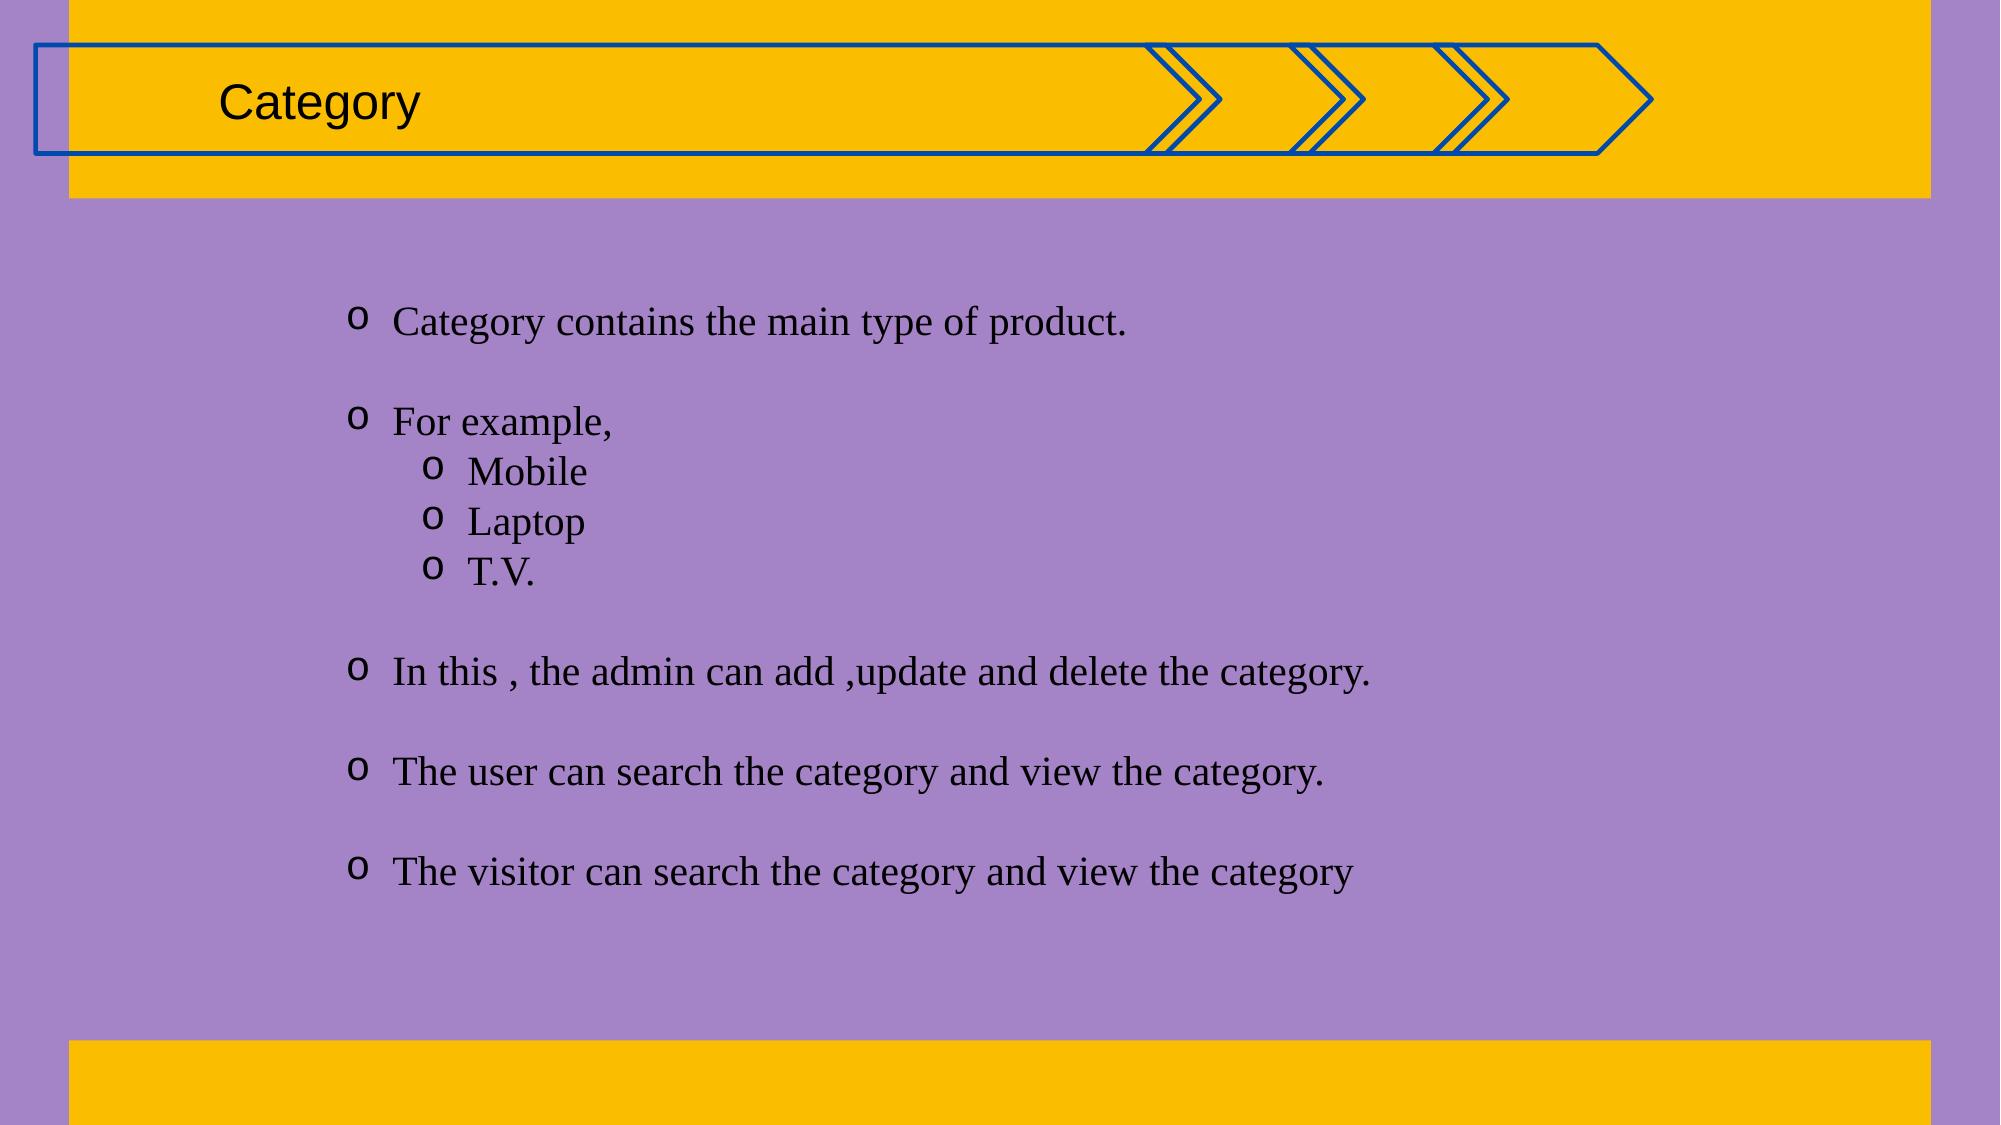

Category

Category contains the main type of product.

For example,
Mobile
Laptop
T.V.

In this , the admin can add ,update and delete the category.

The user can search the category and view the category.

The visitor can search the category and view the category